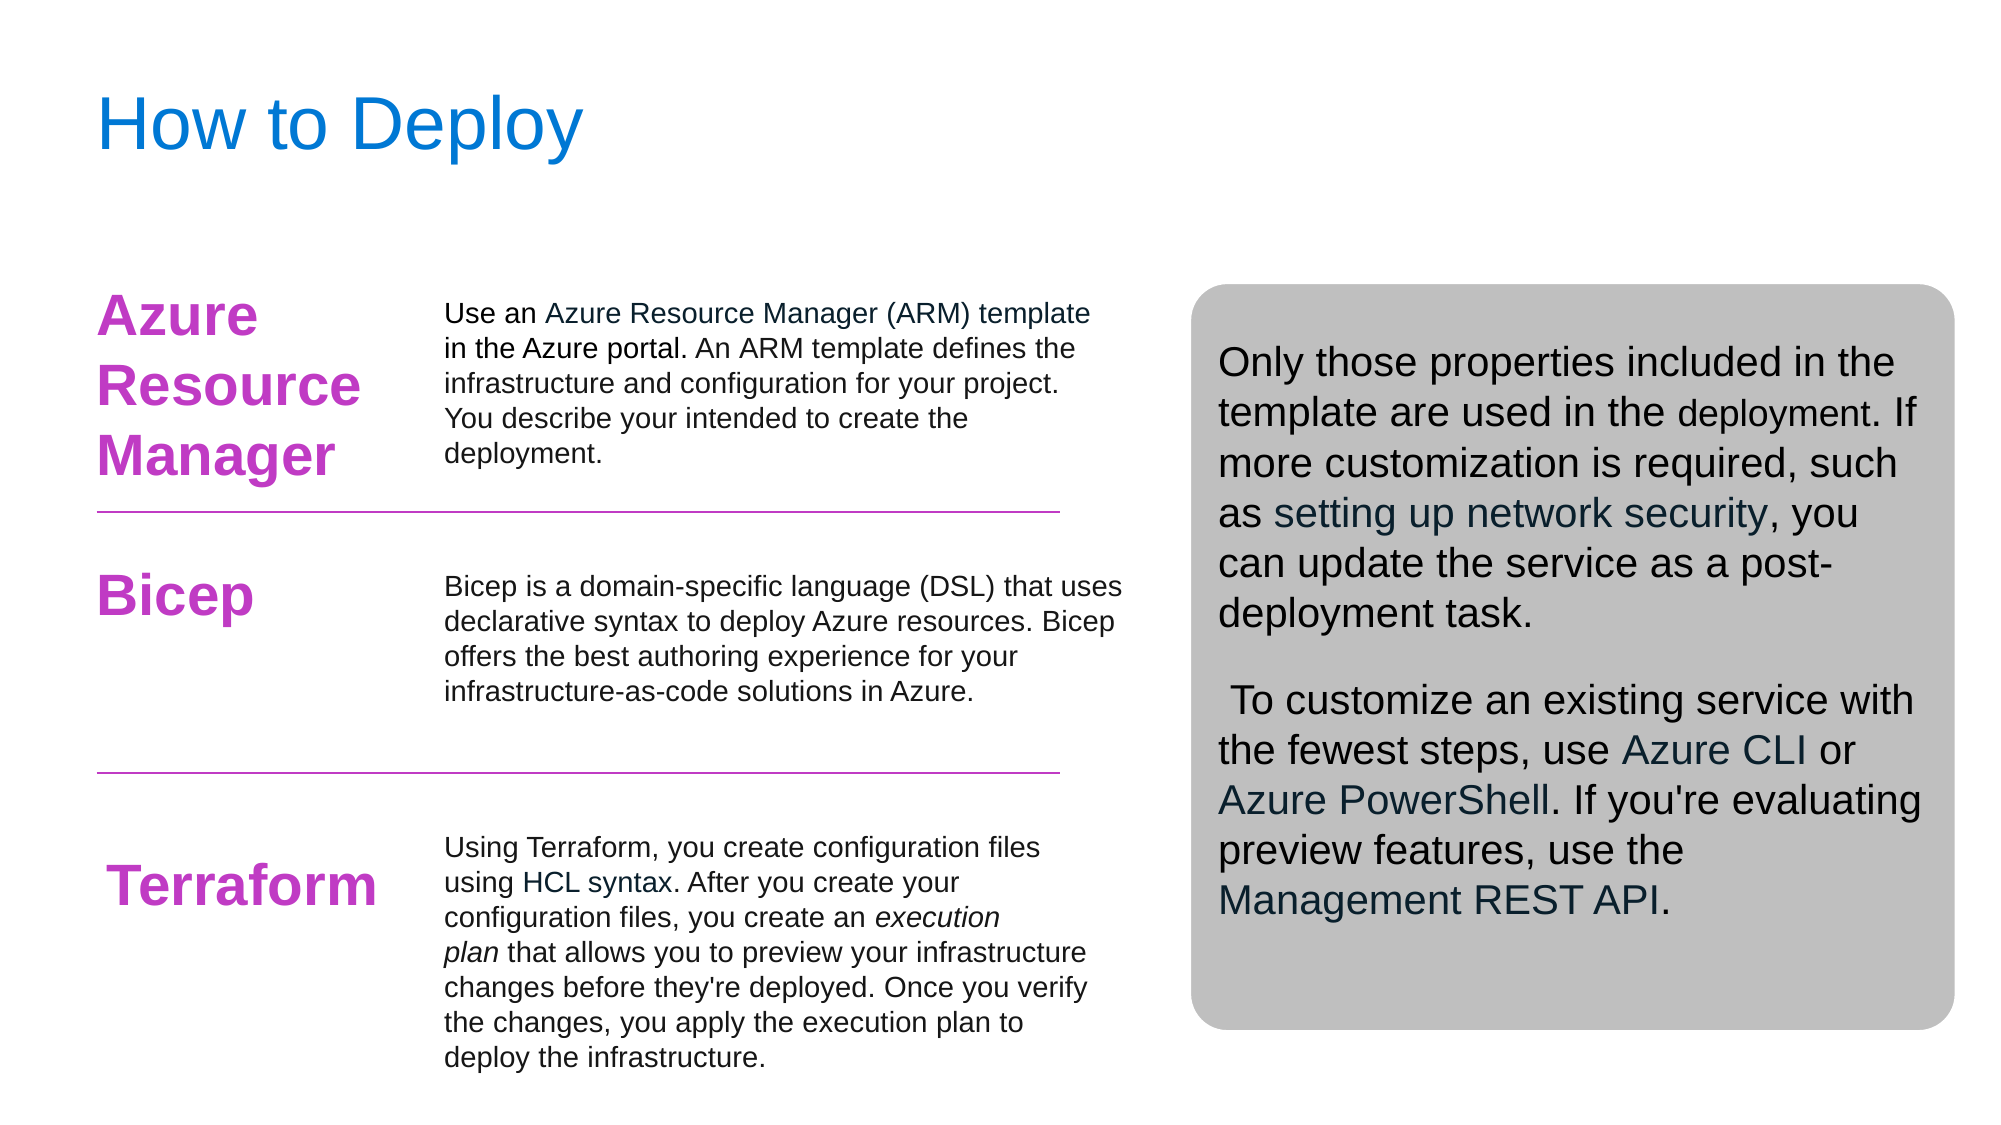

# How to Deploy
Azure Resource Manager

Use an Azure Resource Manager (ARM) template in the Azure portal. An ARM template defines the infrastructure and configuration for your project. You describe your intended to create the deployment.
Only those properties included in the template are used in the deployment. If more customization is required, such as setting up network security, you can update the service as a post-deployment task.
 To customize an existing service with the fewest steps, use Azure CLI or Azure PowerShell. If you're evaluating preview features, use the Management REST API.
Bicep is a domain-specific language (DSL) that uses declarative syntax to deploy Azure resources. Bicep offers the best authoring experience for your infrastructure-as-code solutions in Azure.
Bicep
Using Terraform, you create configuration files using HCL syntax. After you create your configuration files, you create an execution plan that allows you to preview your infrastructure changes before they're deployed. Once you verify the changes, you apply the execution plan to deploy the infrastructure.
Terraform